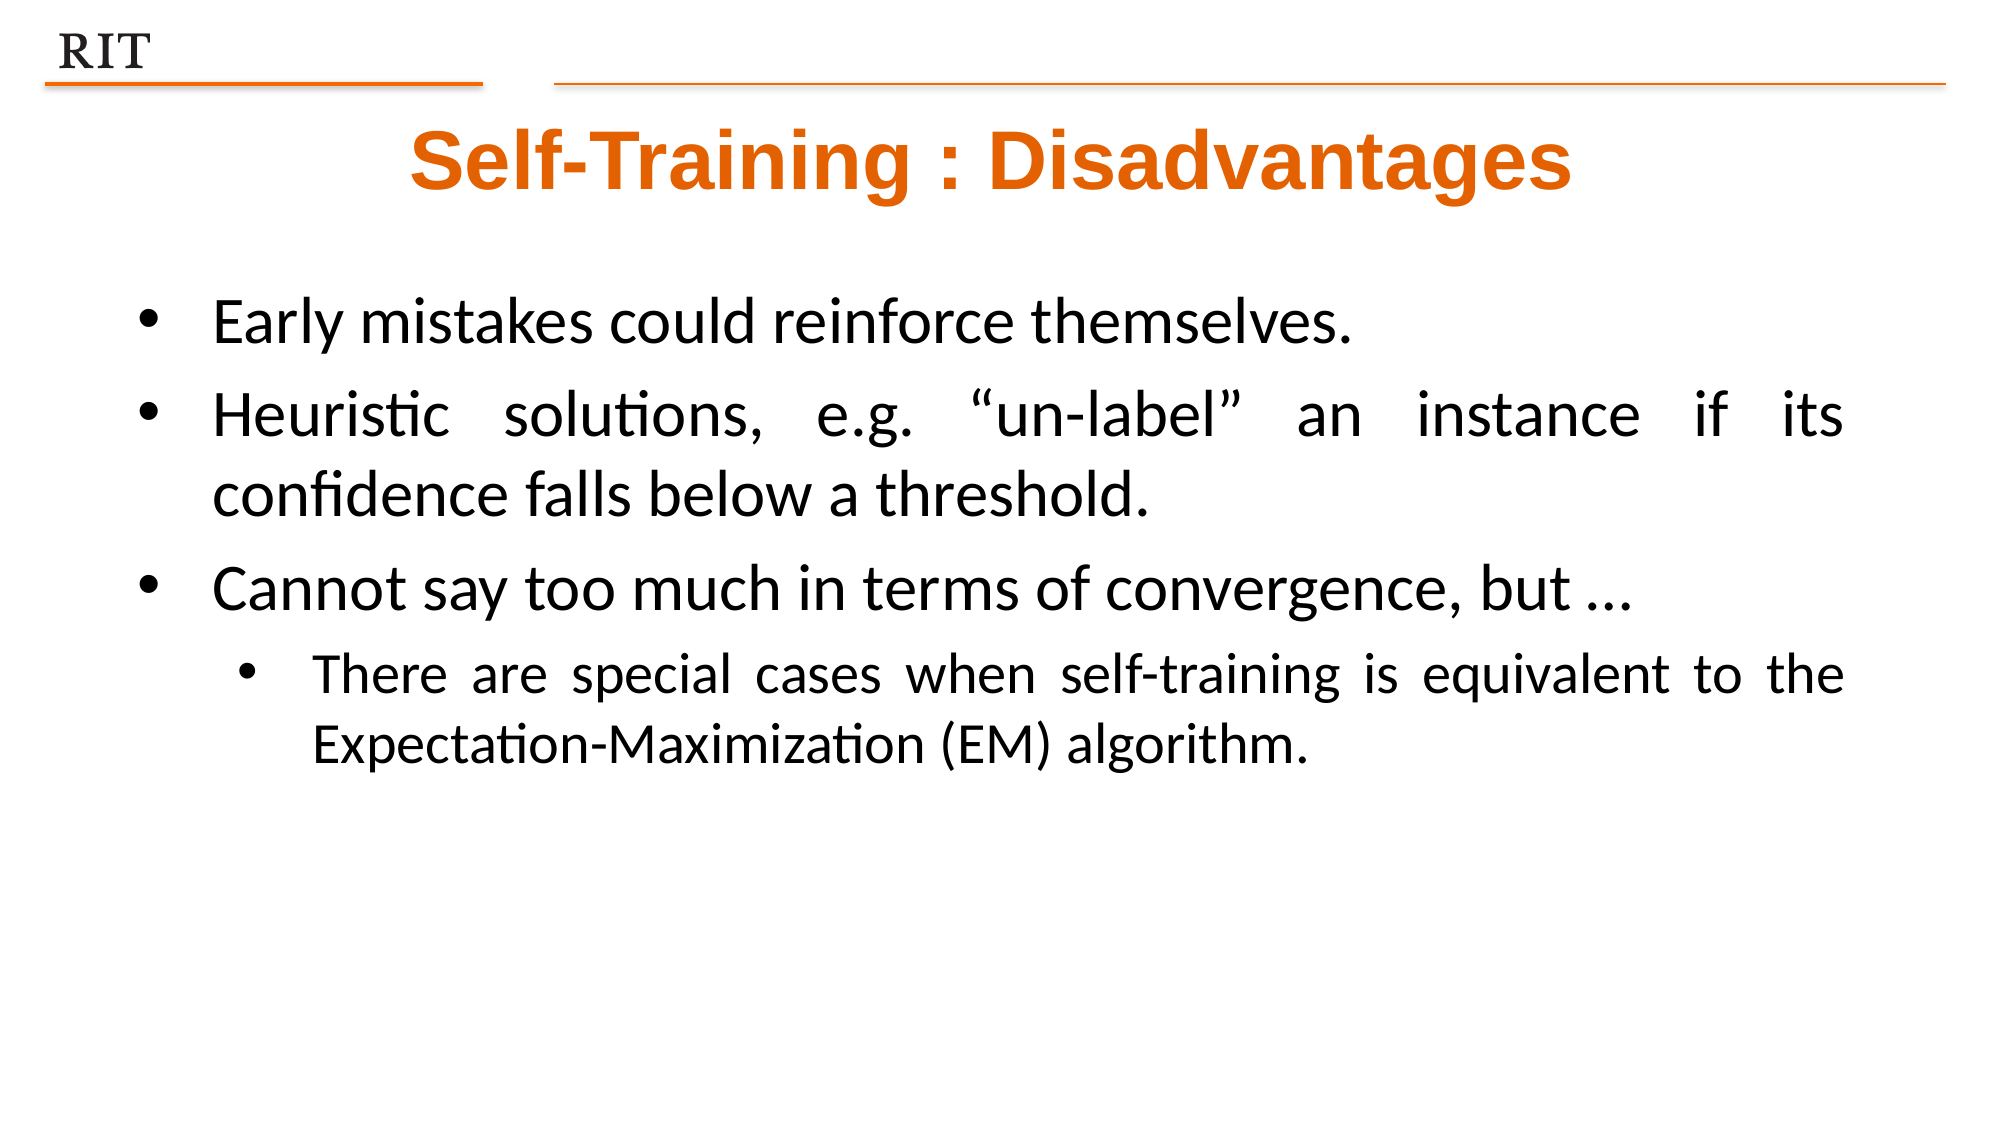

Self-Training : Disadvantages
Early mistakes could reinforce themselves.
Heuristic solutions, e.g. “un-label” an instance if its confidence falls below a threshold.
Cannot say too much in terms of convergence, but …
There are special cases when self-training is equivalent to the Expectation-Maximization (EM) algorithm.